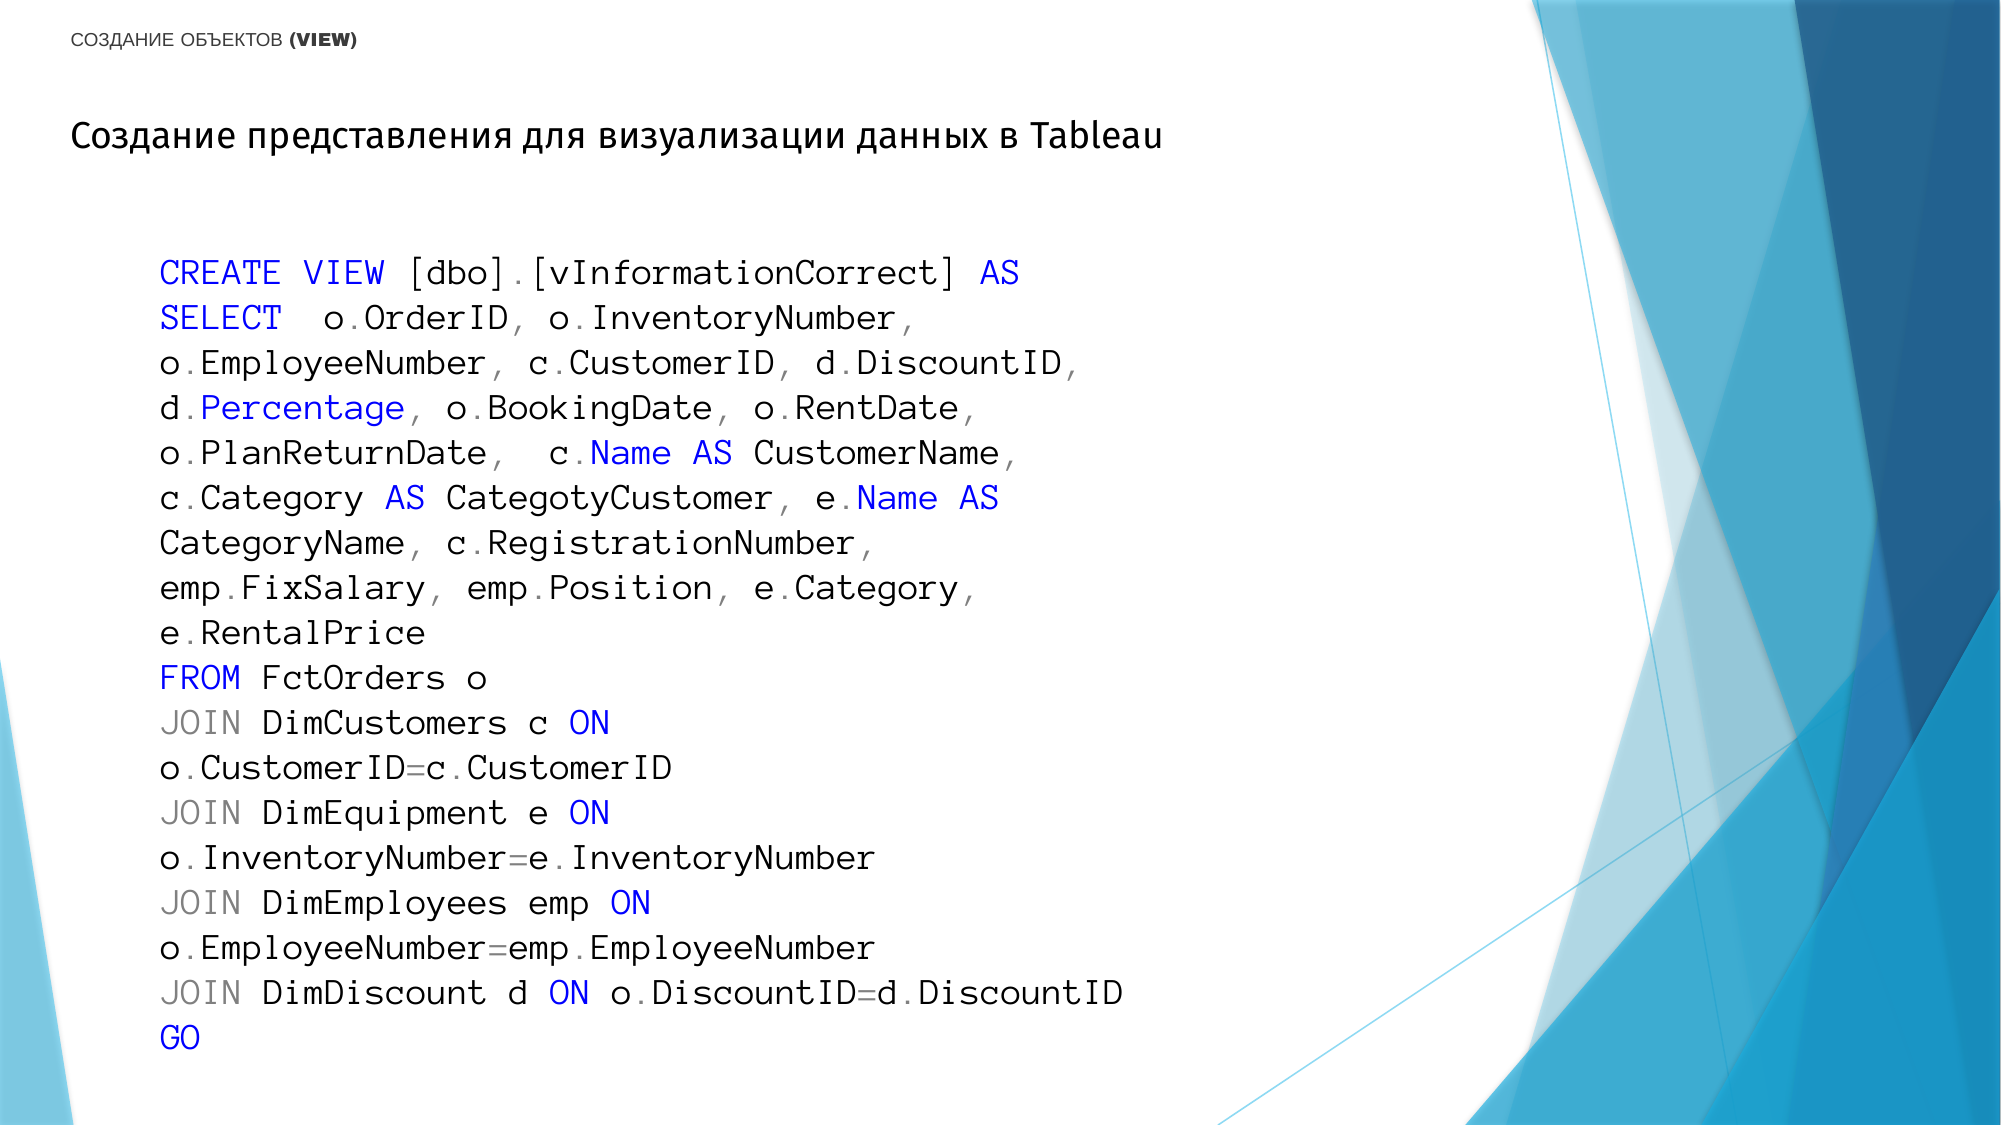

# СОЗДАНИЕ ОБЪЕКТОВ (VIEW)
Создание представления для визуализации данных в Tableau
CREATE VIEW [dbo].[vInformationCorrect] AS
SELECT  o.OrderID, o.InventoryNumber, o.EmployeeNumber, c.CustomerID, d.DiscountID,
d.Percentage, o.BookingDate, o.RentDate, o.PlanReturnDate,  c.Name AS CustomerName,
c.Category AS CategotyCustomer, e.Name AS CategoryName, c.RegistrationNumber,
emp.FixSalary, emp.Position, e.Category,  e.RentalPrice
FROM FctOrders o
JOIN DimCustomers c ON o.CustomerID=c.CustomerID
JOIN DimEquipment e ON o.InventoryNumber=e.InventoryNumber
JOIN DimEmployees emp ON o.EmployeeNumber=emp.EmployeeNumber
JOIN DimDiscount d ON o.DiscountID=d.DiscountID
GO